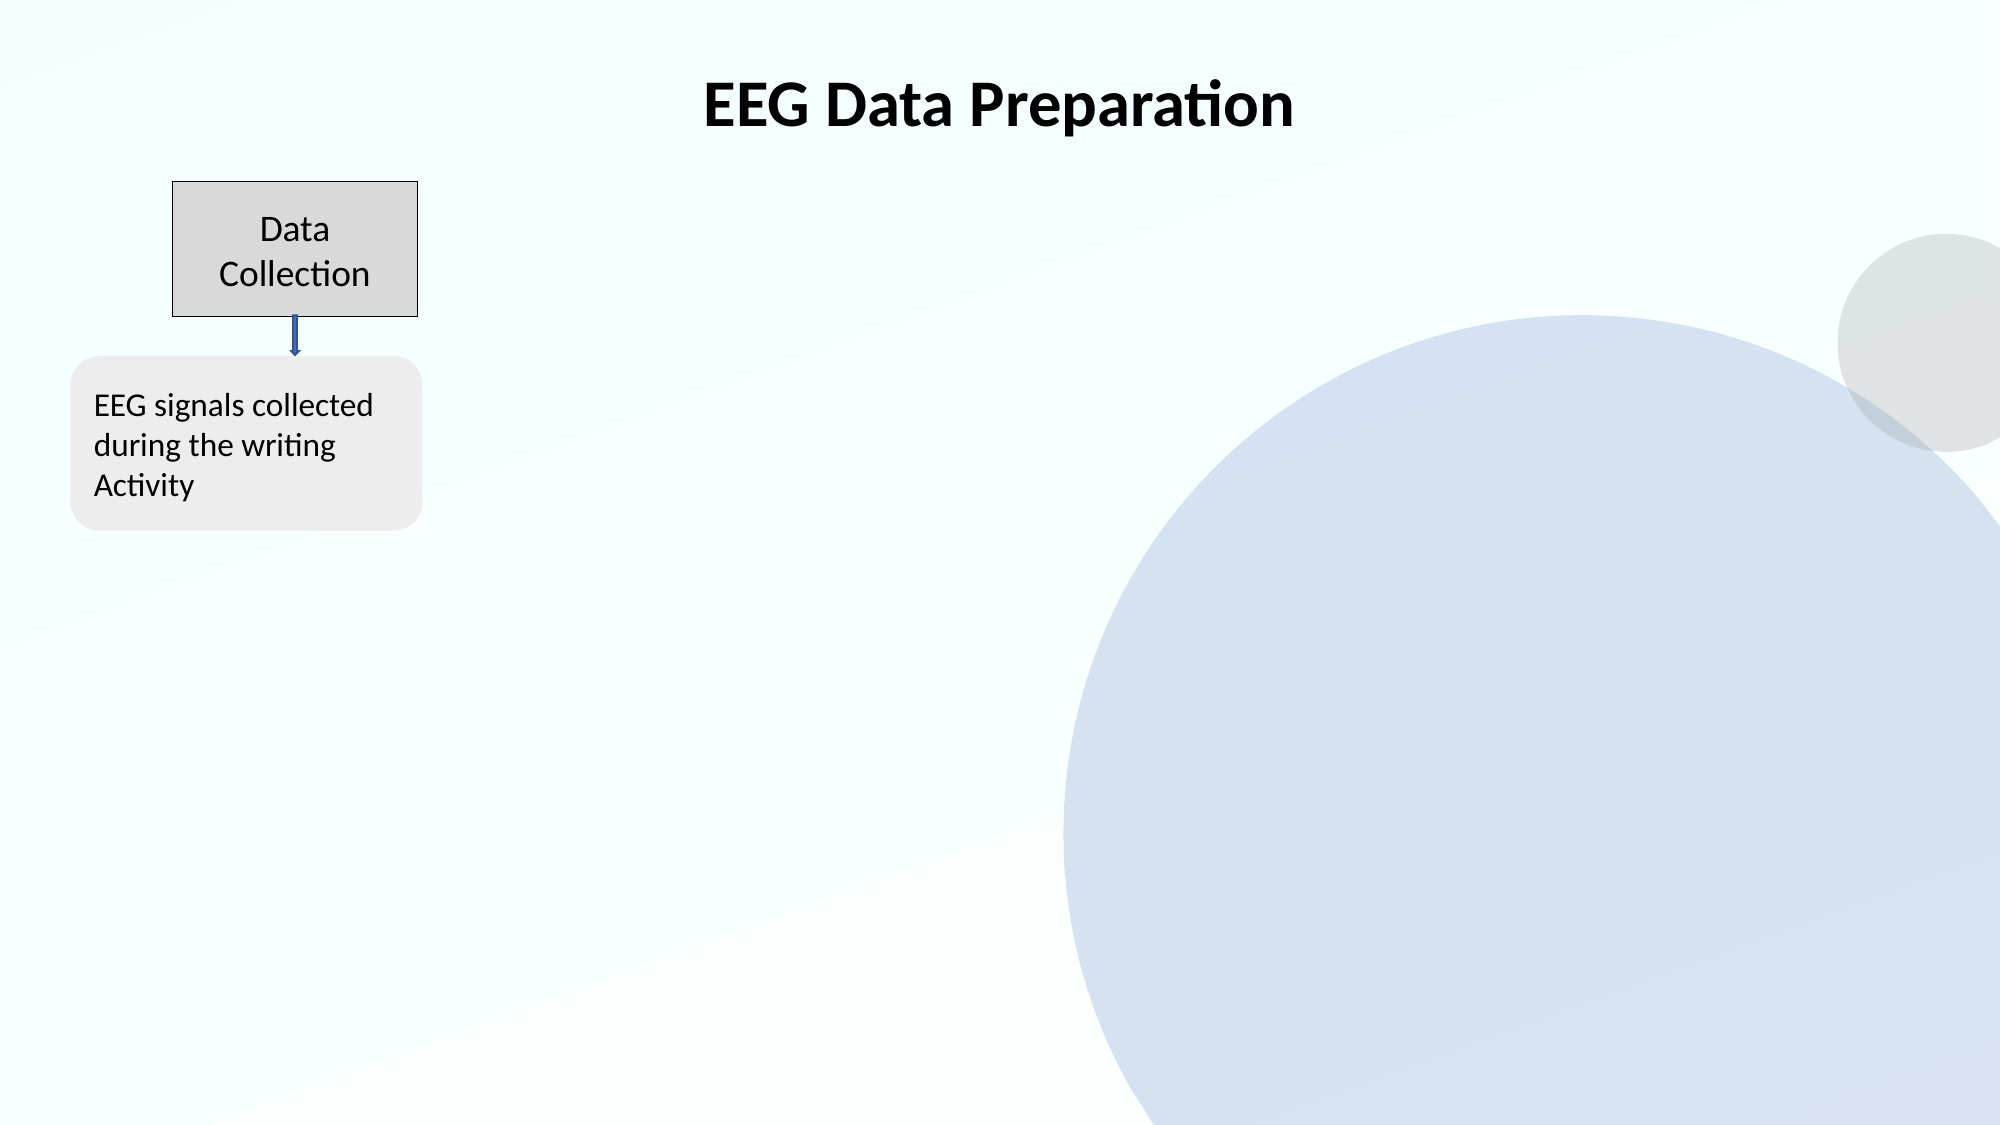

# EEG Data Preparation
Data Collection

EEG signals collected during the writing Activity